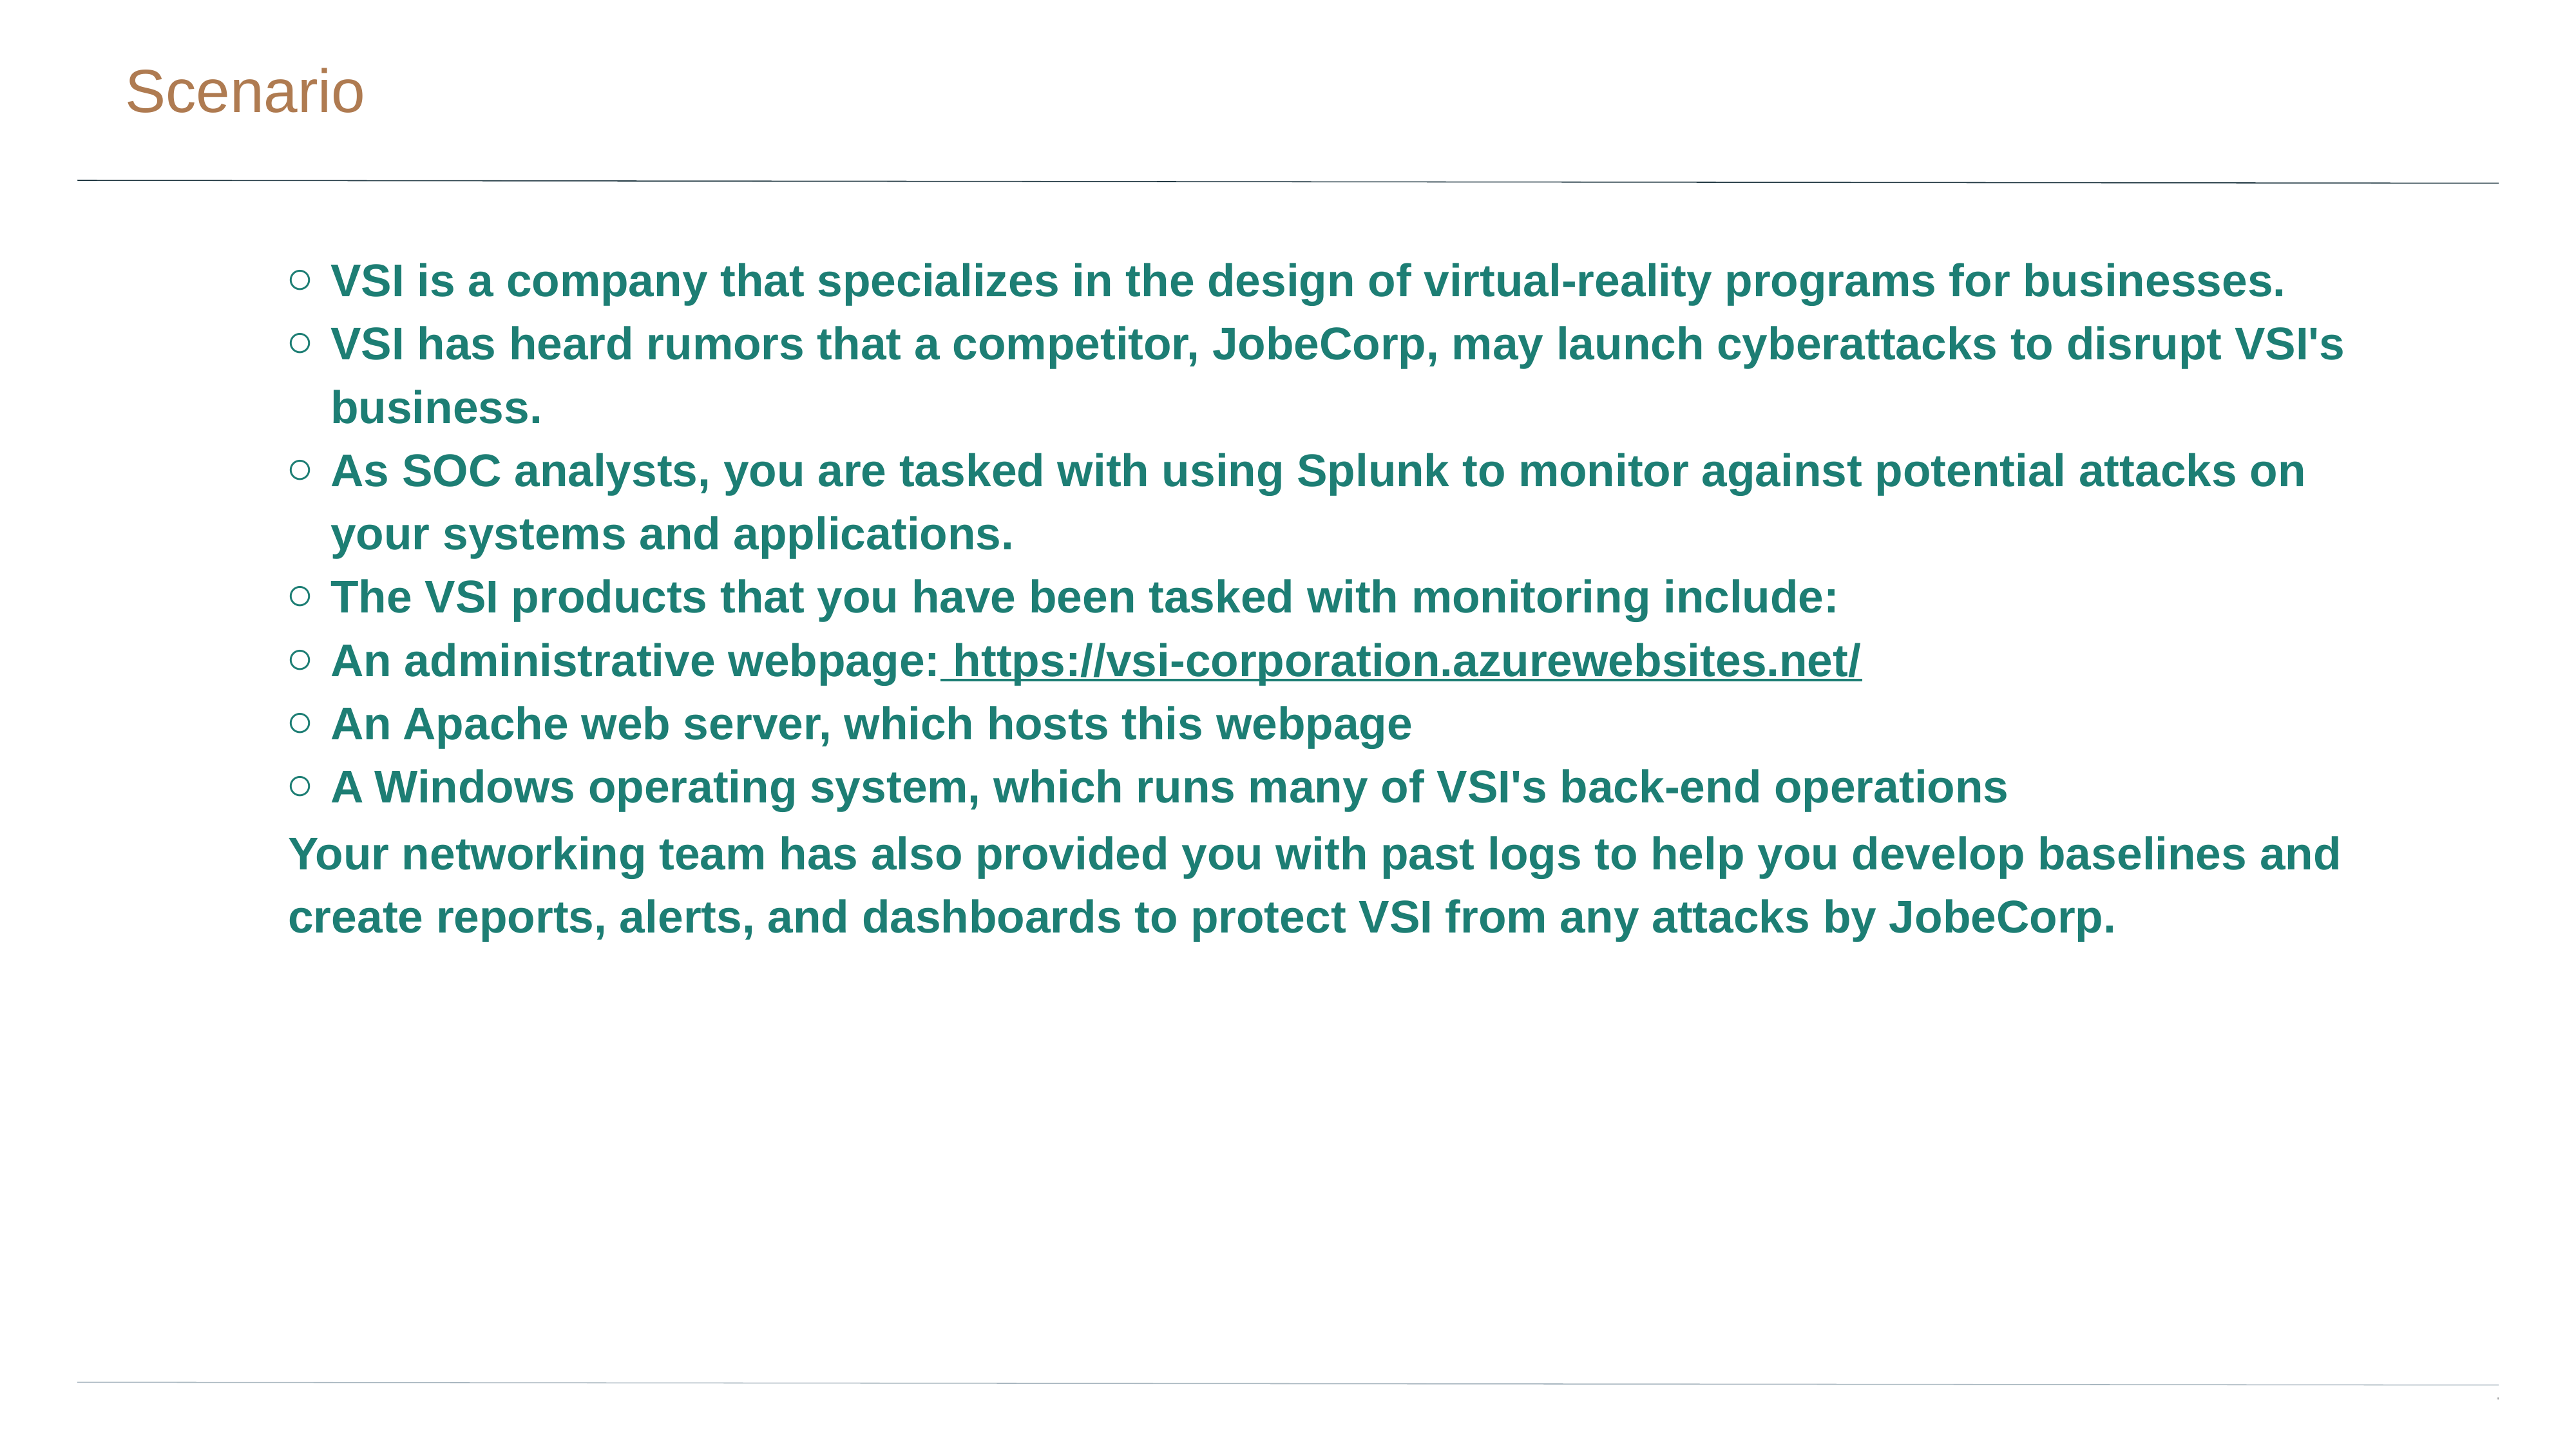

# Scenario
VSI is a company that specializes in the design of virtual-reality programs for businesses.
VSI has heard rumors that a competitor, JobeCorp, may launch cyberattacks to disrupt VSI's business.
As SOC analysts, you are tasked with using Splunk to monitor against potential attacks on your systems and applications.
The VSI products that you have been tasked with monitoring include:
An administrative webpage: https://vsi-corporation.azurewebsites.net/
An Apache web server, which hosts this webpage
A Windows operating system, which runs many of VSI's back-end operations
Your networking team has also provided you with past logs to help you develop baselines and create reports, alerts, and dashboards to protect VSI from any attacks by JobeCorp.

4